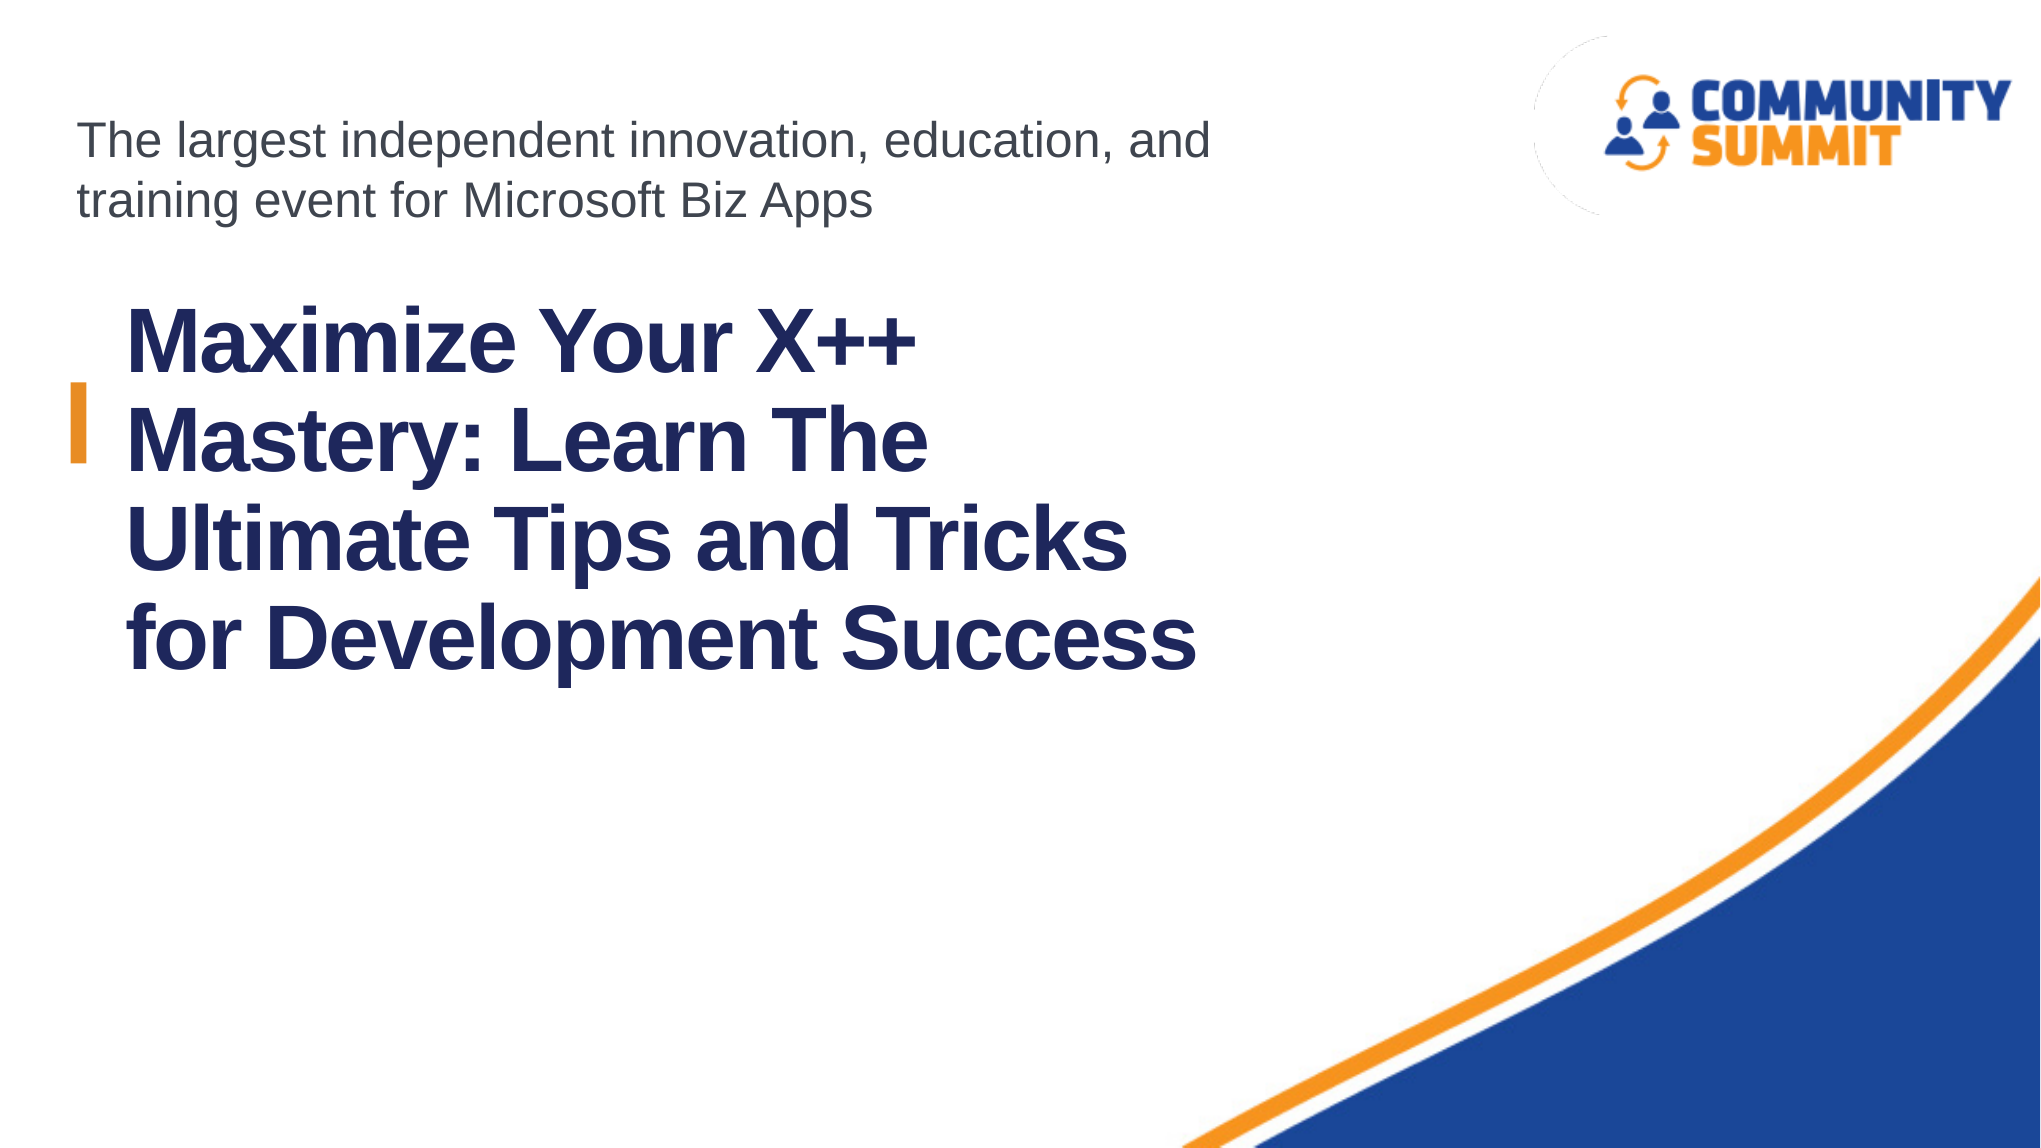

# Maximize Your X++ Mastery: Learn The Ultimate Tips and Tricks for Development Success